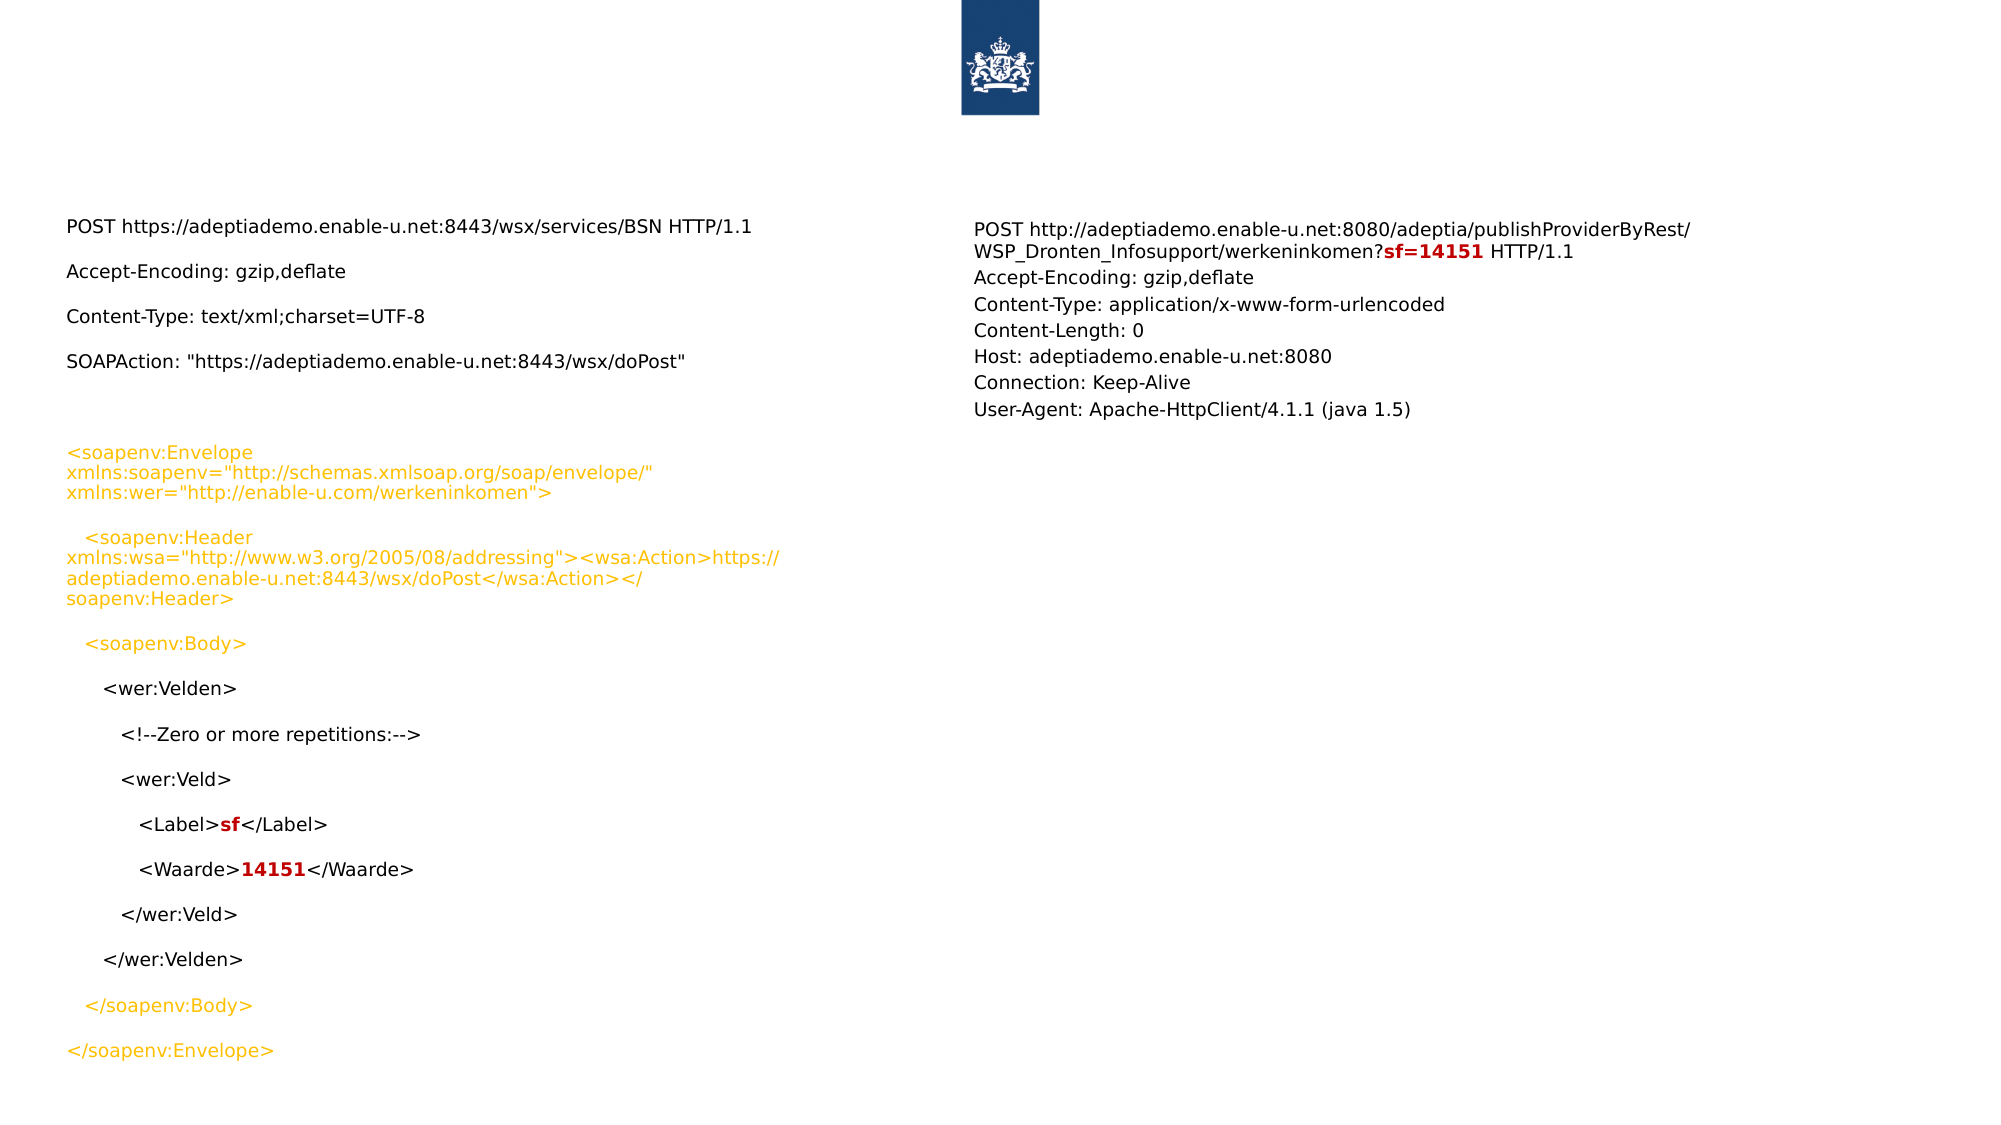

POST https://adeptiademo.enable-u.net:8443/wsx/services/BSN HTTP/1.1
Accept-Encoding: gzip,deflate
Content-Type: text/xml;charset=UTF-8
SOAPAction: "https://adeptiademo.enable-u.net:8443/wsx/doPost"

<soapenv:Envelope xmlns:soapenv="http://schemas.xmlsoap.org/soap/envelope/" xmlns:wer="http://enable-u.com/werkeninkomen">
   <soapenv:Header xmlns:wsa="http://www.w3.org/2005/08/addressing"><wsa:Action>https://adeptiademo.enable-u.net:8443/wsx/doPost</wsa:Action></soapenv:Header>
   <soapenv:Body>
      <wer:Velden>
         <!--Zero or more repetitions:-->
         <wer:Veld>
            <Label>sf</Label>
            <Waarde>14151</Waarde>
         </wer:Veld>
      </wer:Velden>
   </soapenv:Body>
</soapenv:Envelope>
POST http://adeptiademo.enable-u.net:8080/adeptia/publishProviderByRest/WSP_Dronten_Infosupport/werkeninkomen?sf=14151 HTTP/1.1
Accept-Encoding: gzip,deflate
Content-Type: application/x-www-form-urlencoded
Content-Length: 0
Host: adeptiademo.enable-u.net:8080
Connection: Keep-Alive
User-Agent: Apache-HttpClient/4.1.1 (java 1.5)